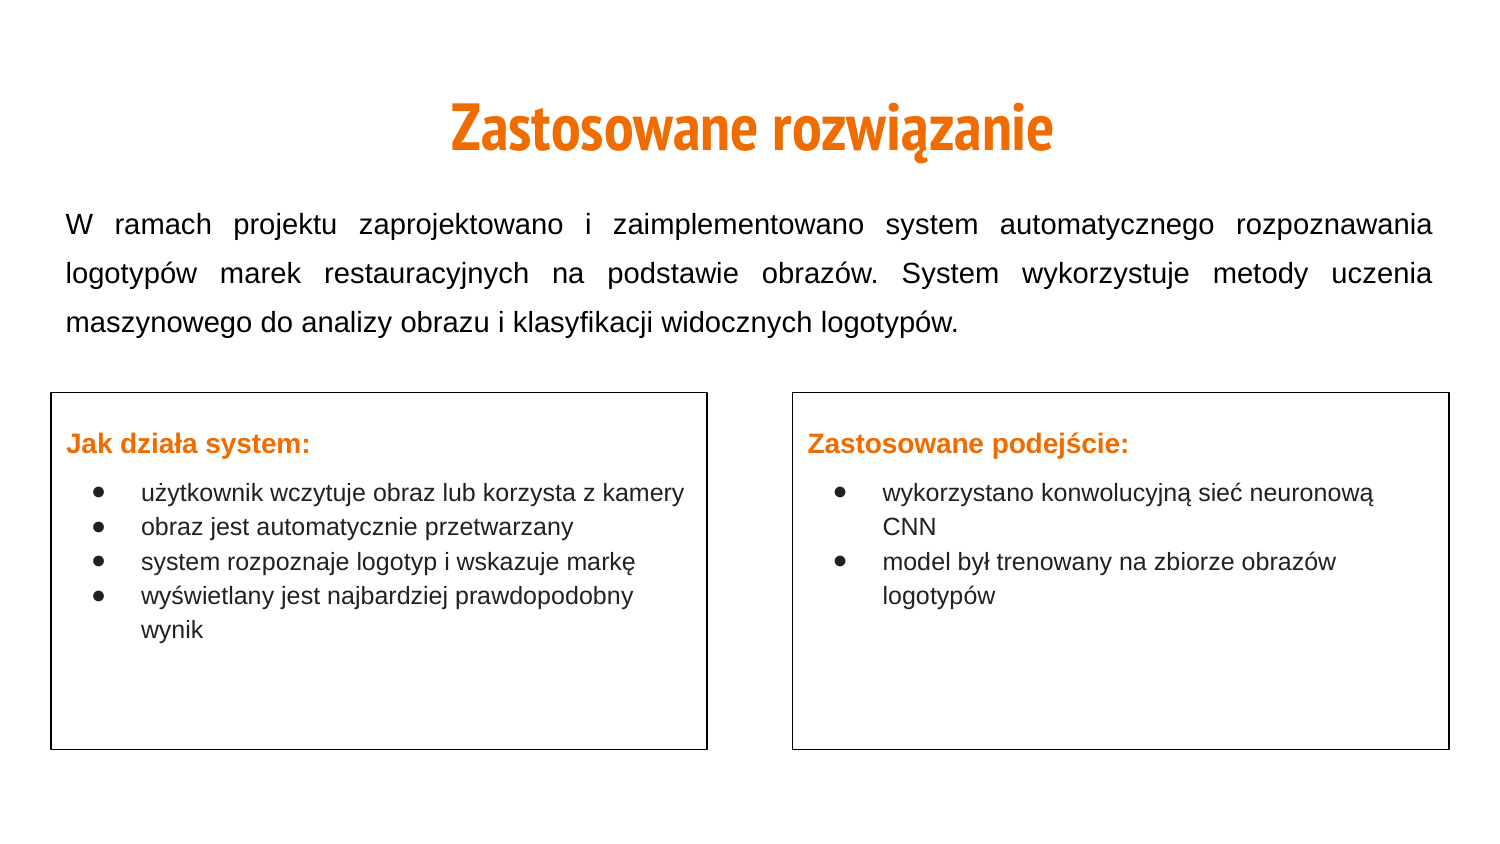

# Zastosowane rozwiązanie

W ramach projektu zaprojektowano i zaimplementowano system automatycznego rozpoznawania logotypów marek restauracyjnych na podstawie obrazów. System wykorzystuje metody uczenia maszynowego do analizy obrazu i klasyfikacji widocznych logotypów.

Jak działa system:
użytkownik wczytuje obraz lub korzysta z kamery
obraz jest automatycznie przetwarzany
system rozpoznaje logotyp i wskazuje markę
wyświetlany jest najbardziej prawdopodobny wynik

Zastosowane podejście:
wykorzystano konwolucyjną sieć neuronową CNN
model był trenowany na zbiorze obrazów logotypów